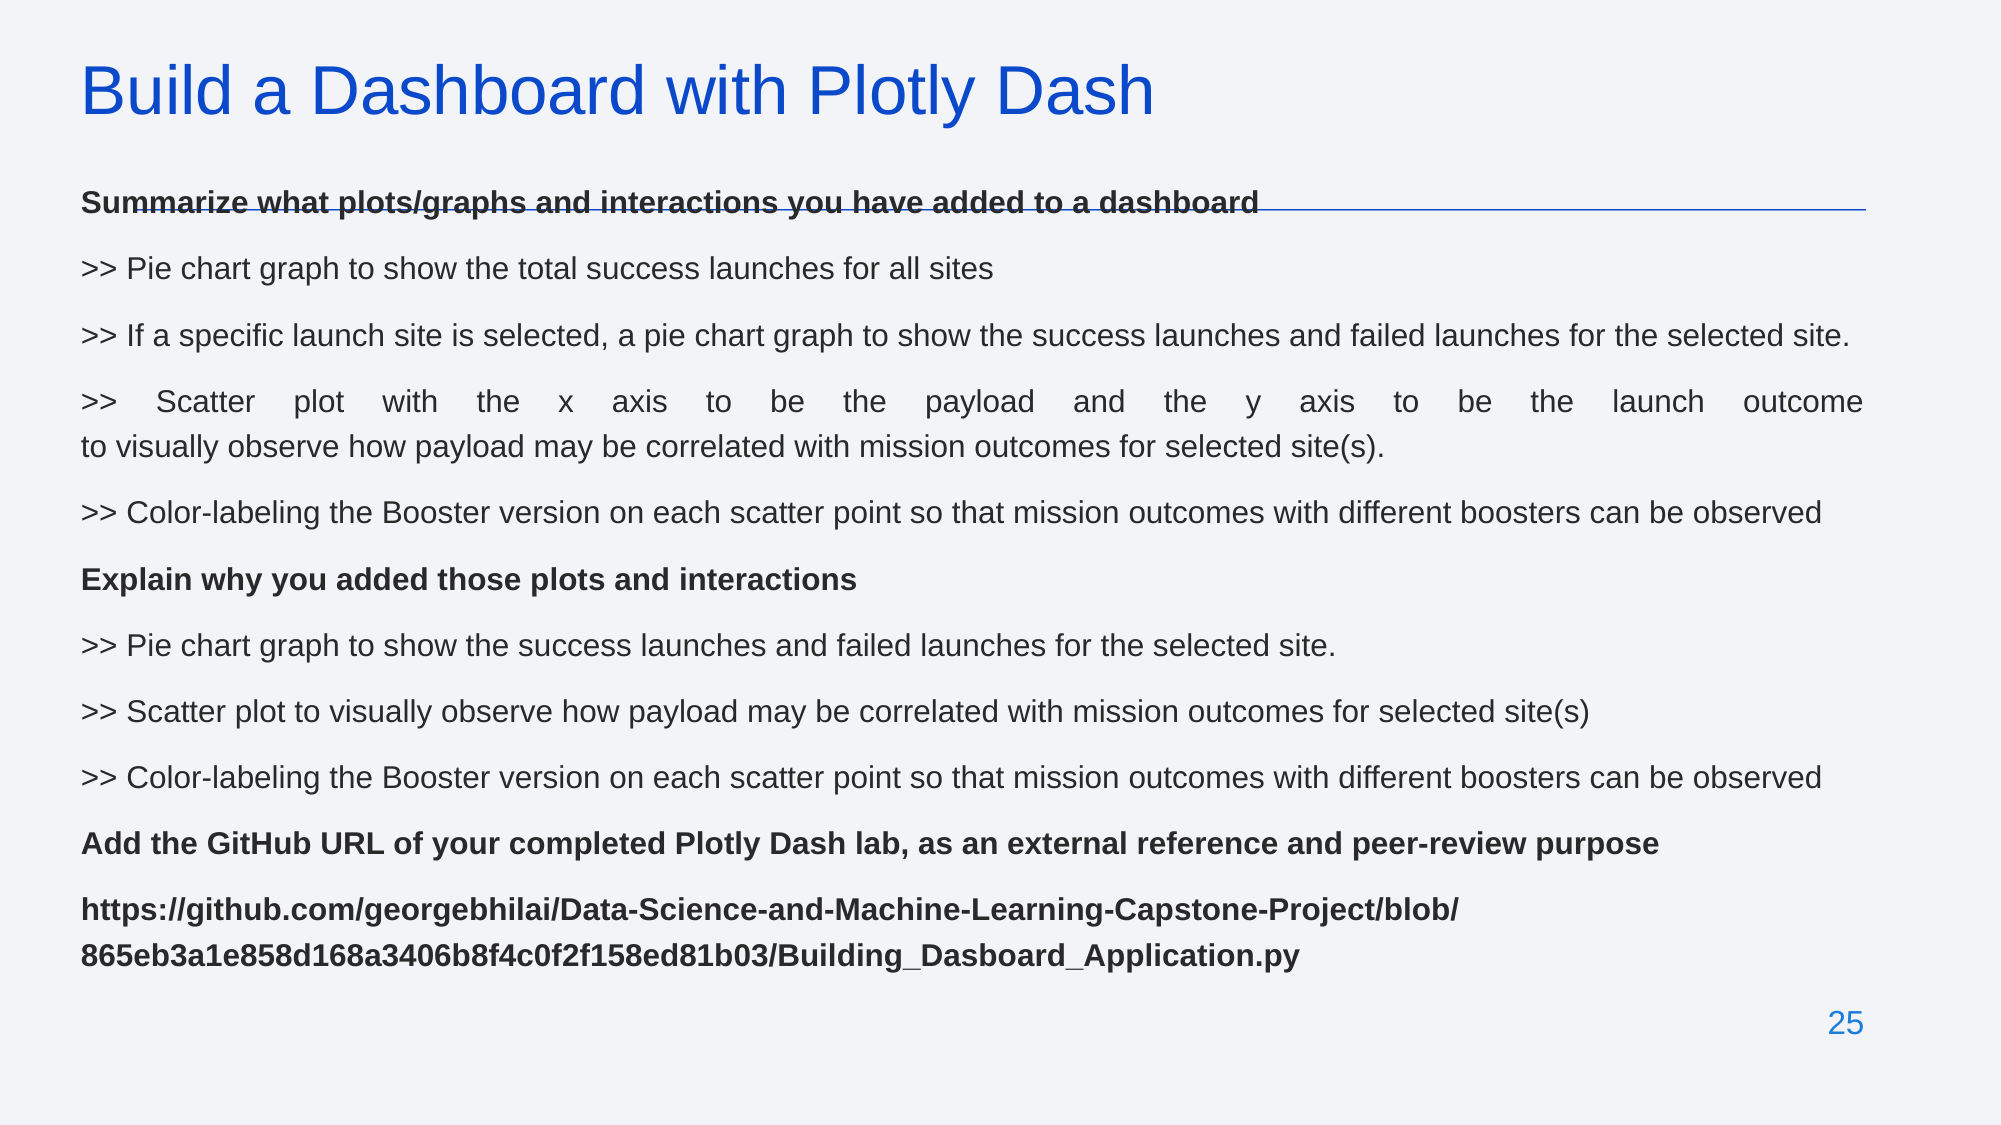

Build a Dashboard with Plotly Dash
Summarize what plots/graphs and interactions you have added to a dashboard
>> Pie chart graph to show the total success launches for all sites
>> If a specific launch site is selected, a pie chart graph to show the success launches and failed launches for the selected site.
>> Scatter plot with the x axis to be the payload and the y axis to be the launch outcome
to visually observe how payload may be correlated with mission outcomes for selected site(s).
>> Color-labeling the Booster version on each scatter point so that mission outcomes with different boosters can be observed
Explain why you added those plots and interactions
>> Pie chart graph to show the success launches and failed launches for the selected site.
>> Scatter plot to visually observe how payload may be correlated with mission outcomes for selected site(s)
>> Color-labeling the Booster version on each scatter point so that mission outcomes with different boosters can be observed
Add the GitHub URL of your completed Plotly Dash lab, as an external reference and peer-review purpose
https://github.com/georgebhilai/Data-Science-and-Machine-Learning-Capstone-Project/blob/865eb3a1e858d168a3406b8f4c0f2f158ed81b03/Building_Dasboard_Application.py

25